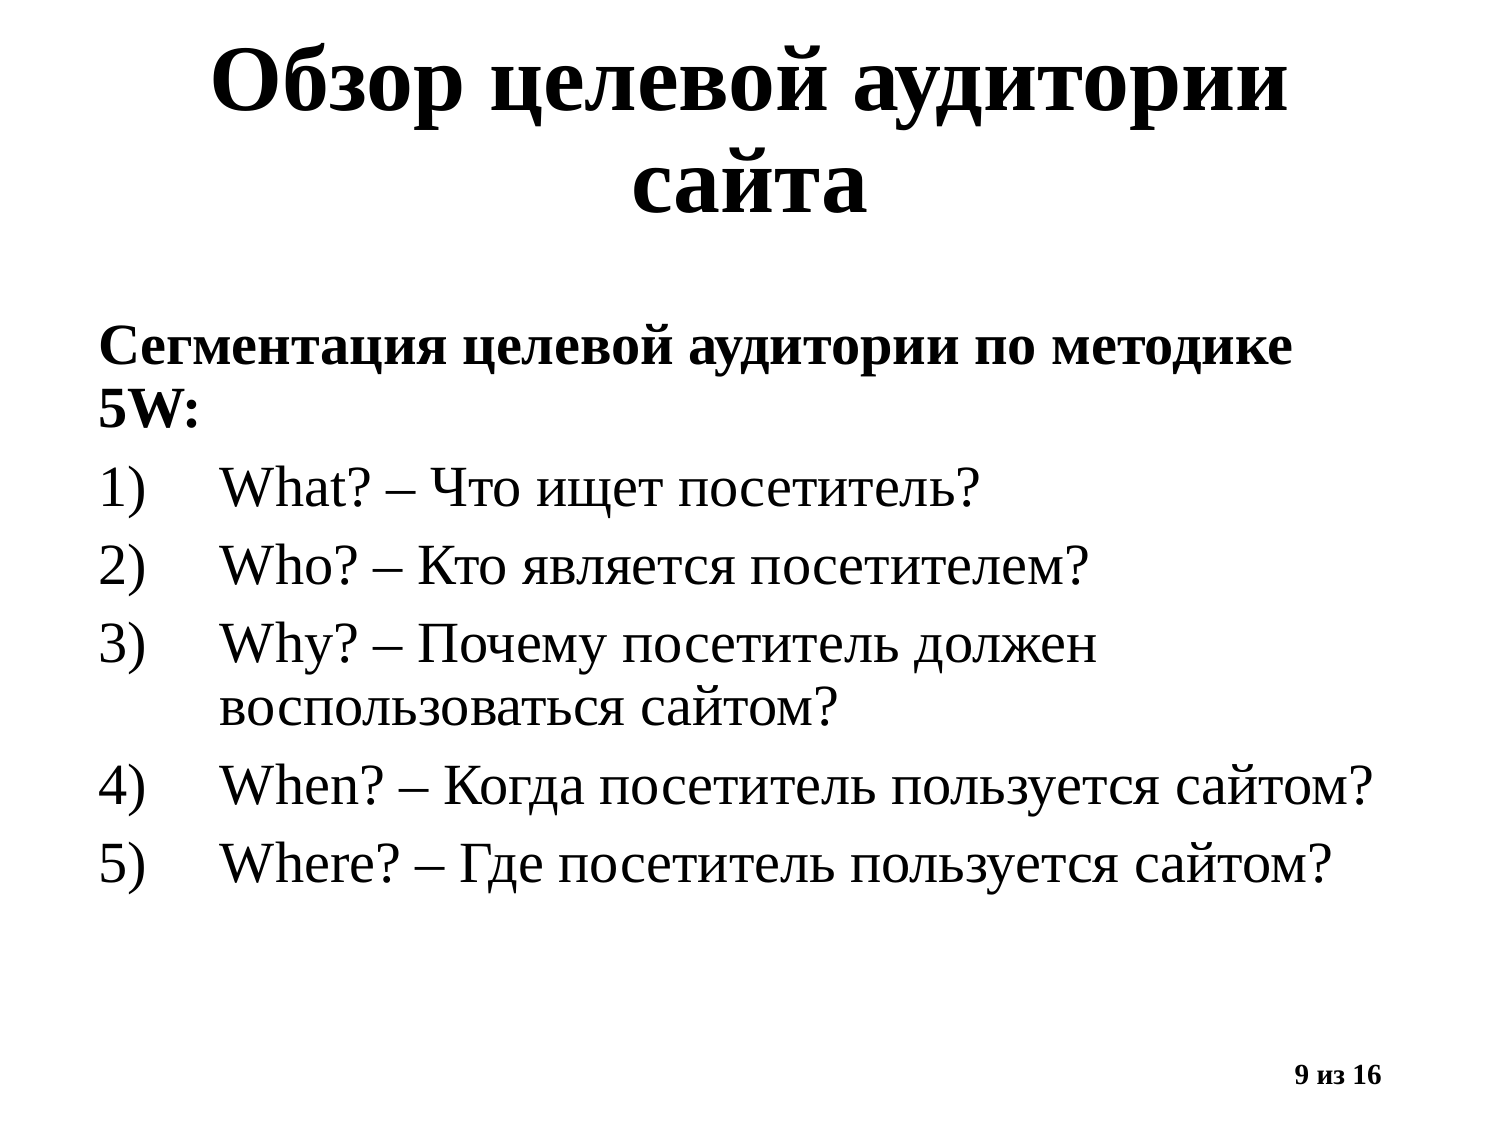

# Обзор целевой аудитории сайта
Сегментация целевой аудитории по методике 5W:
What? – Что ищет посетитель?
Who? – Кто является посетителем?
Why? – Почему посетитель должен воспользоваться сайтом?
When? – Когда посетитель пользуется сайтом?
Where? – Где посетитель пользуется сайтом?
9 из 16